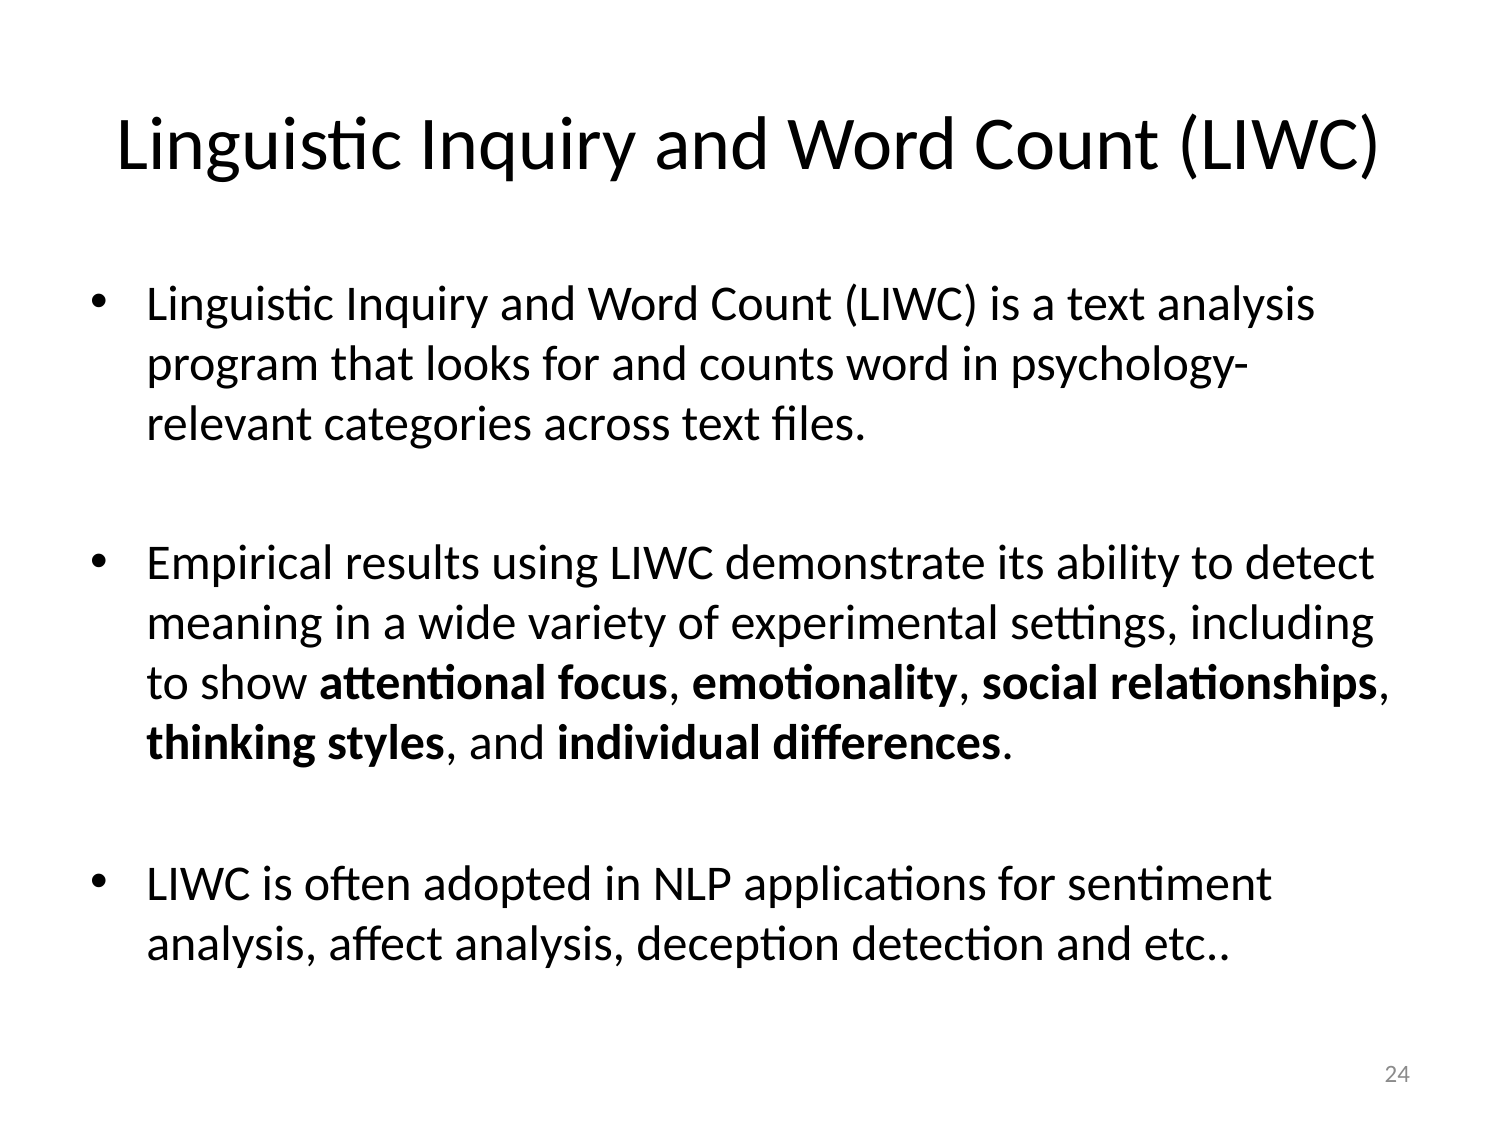

# Linguistic Inquiry and Word Count (LIWC)
Linguistic Inquiry and Word Count (LIWC) is a text analysis program that looks for and counts word in psychology-relevant categories across text files.

Empirical results using LIWC demonstrate its ability to detect meaning in a wide variety of experimental settings, including to show attentional focus, emotionality, social relationships, thinking styles, and individual differences.

LIWC is often adopted in NLP applications for sentiment analysis, affect analysis, deception detection and etc..
24